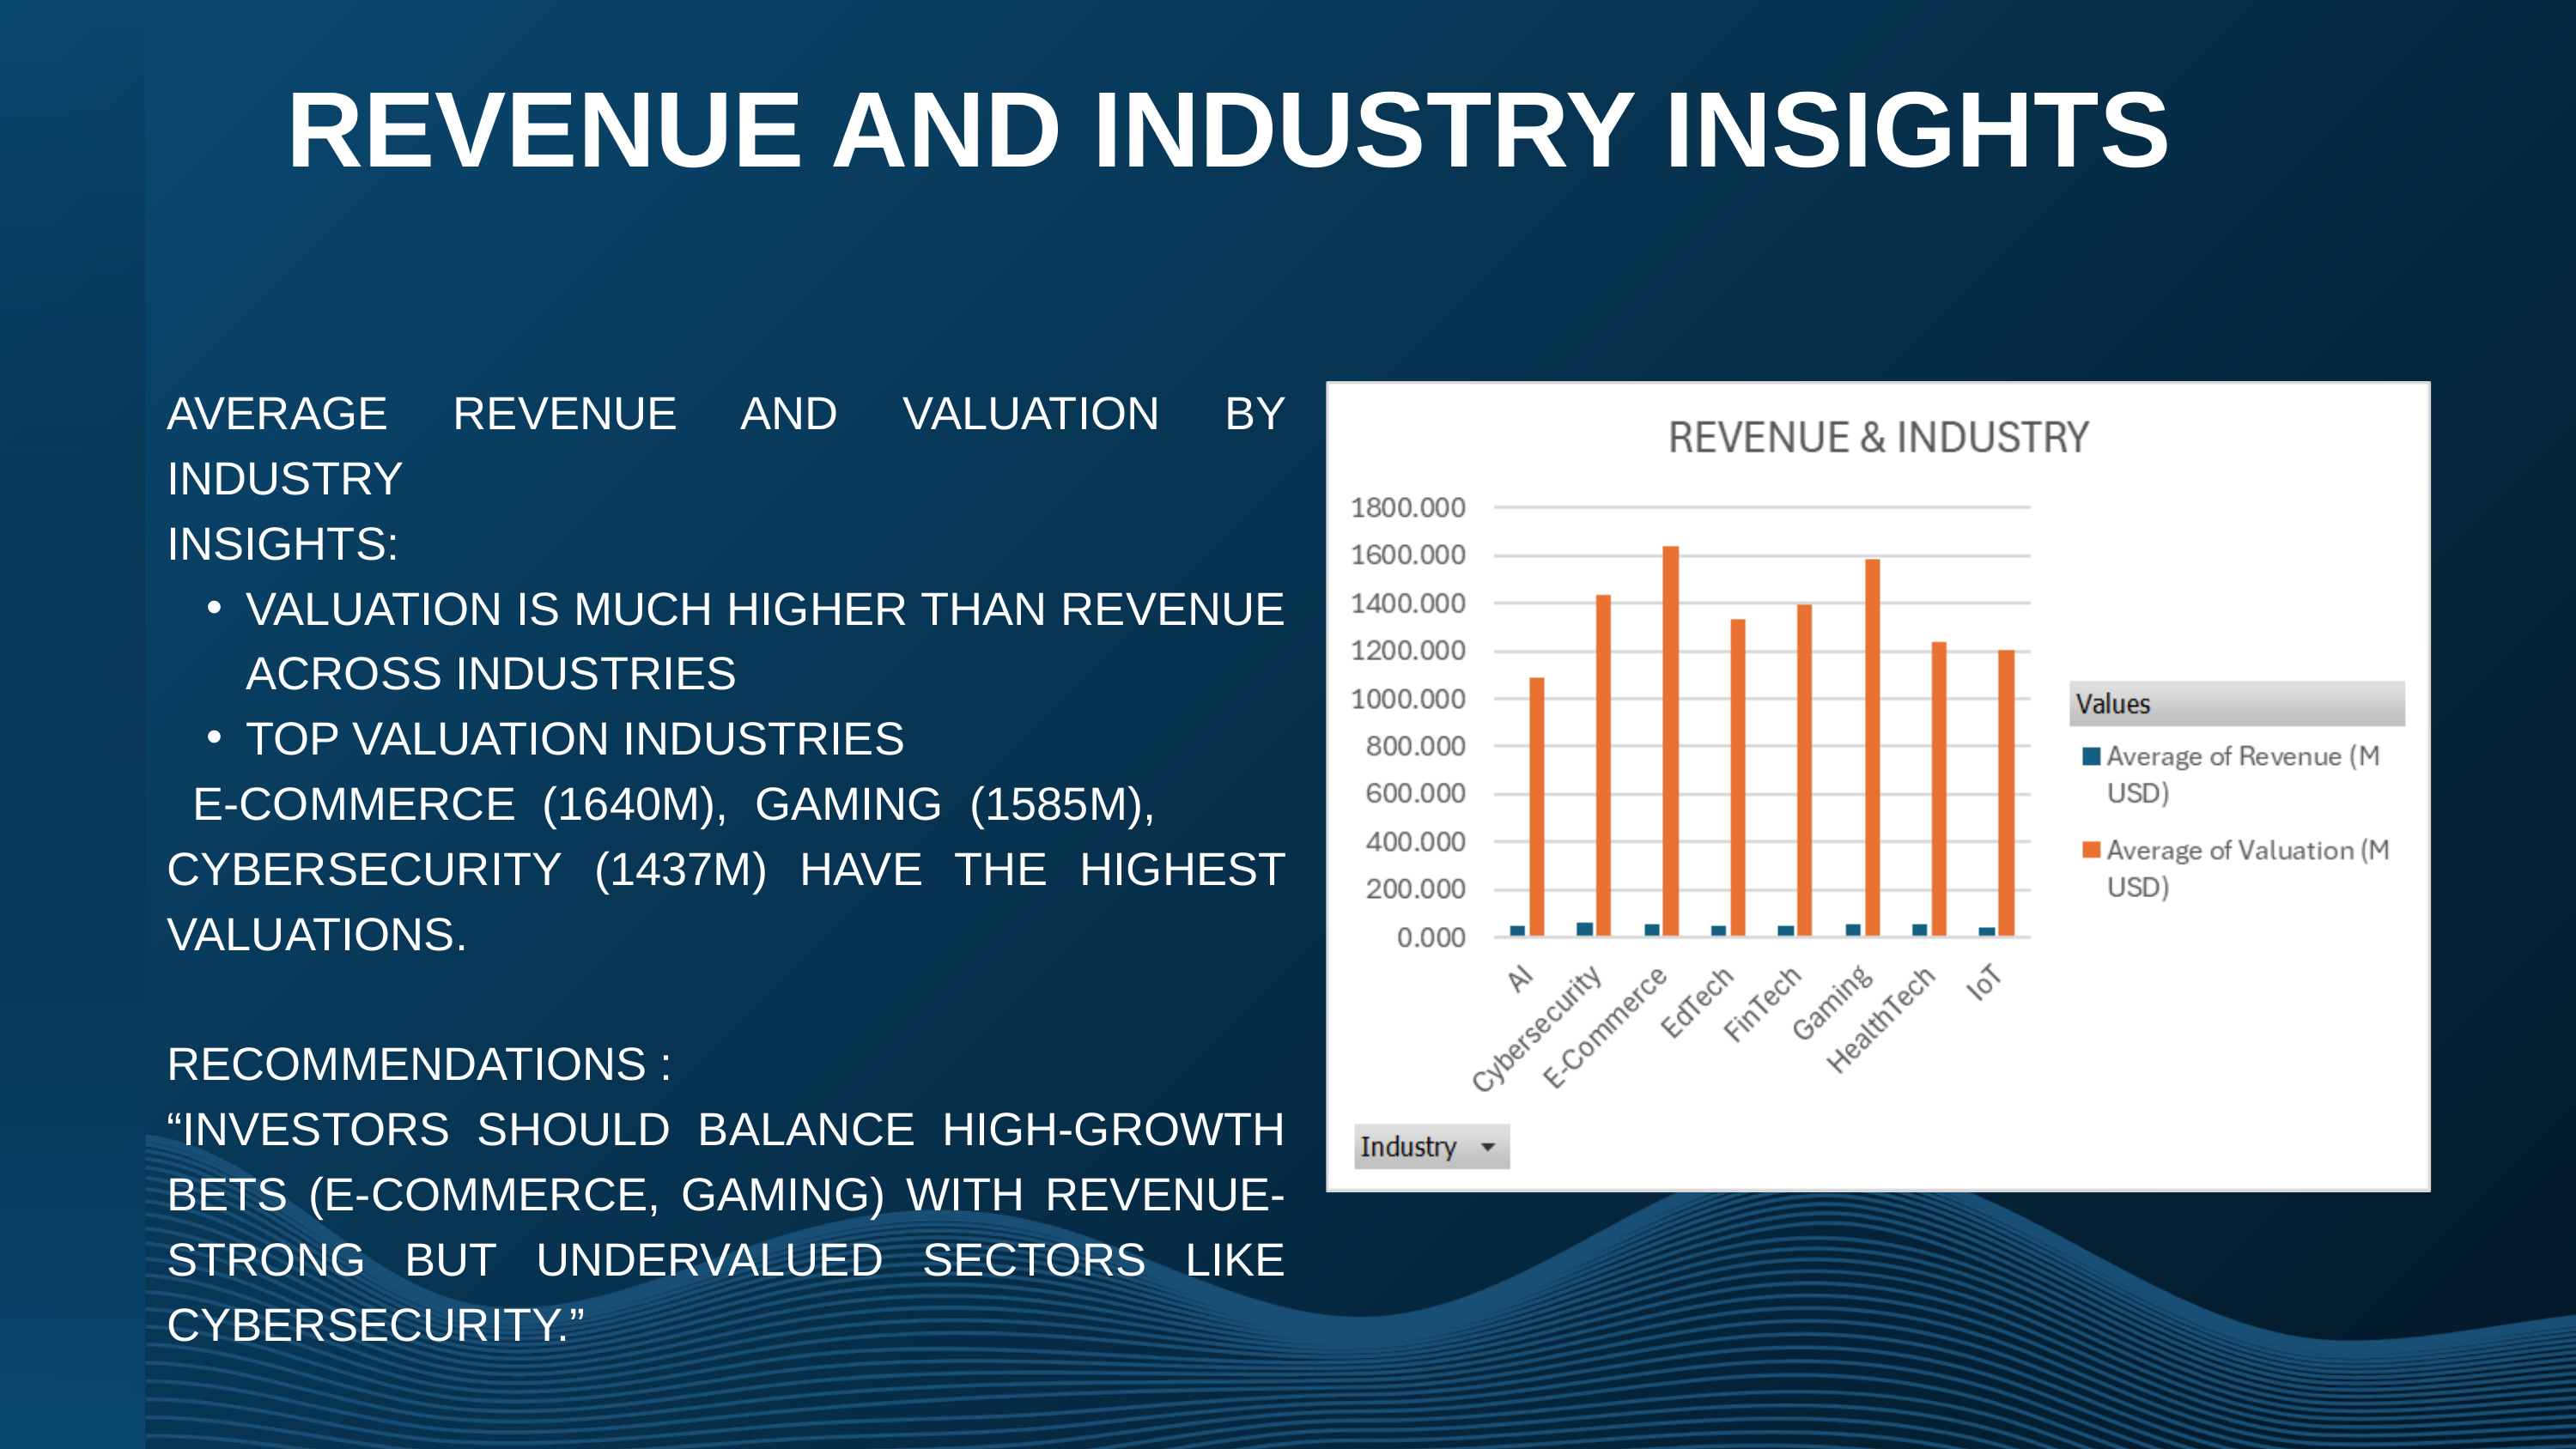

REVENUE AND INDUSTRY INSIGHTS

AVERAGE REVENUE AND VALUATION BY INDUSTRY
INSIGHTS:
VALUATION IS MUCH HIGHER THAN REVENUE ACROSS INDUSTRIES
TOP VALUATION INDUSTRIES
 E-COMMERCE (1640M), GAMING (1585M),      CYBERSECURITY (1437M) HAVE THE HIGHEST VALUATIONS.

RECOMMENDATIONS :
“INVESTORS SHOULD BALANCE HIGH-GROWTH BETS (E-COMMERCE, GAMING) WITH REVENUE-STRONG BUT UNDERVALUED SECTORS LIKE CYBERSECURITY.”